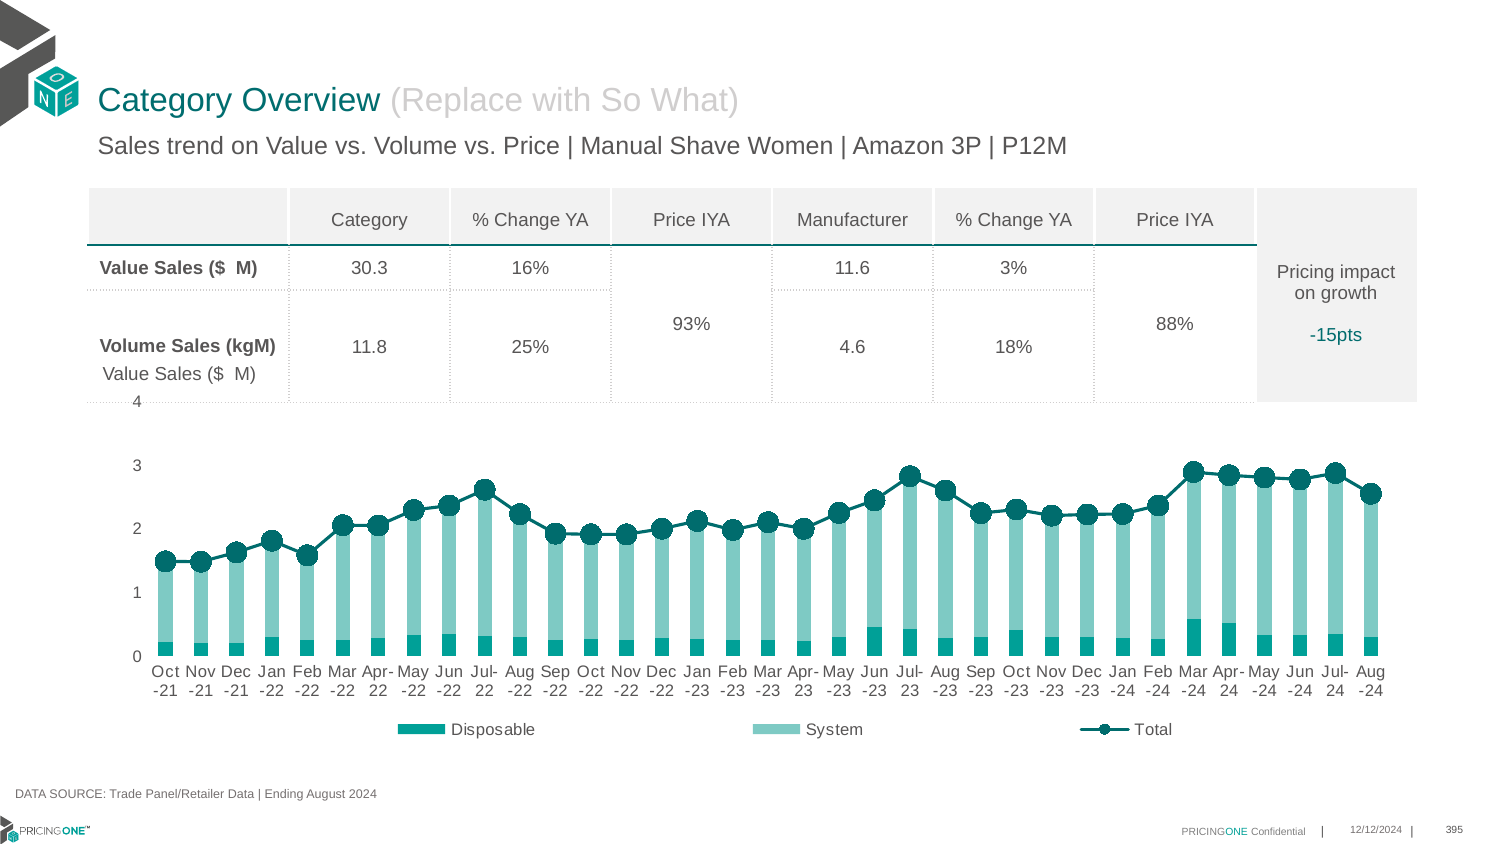

# Category Overview (Replace with So What)
Sales trend on Value vs. Volume vs. Price | Manual Shave Women | Amazon 3P | P12M
|  | Category | % Change YA | Price IYA | Manufacturer | % Change YA | Price IYA | Pricing impact on growth -15pts |
| --- | --- | --- | --- | --- | --- | --- | --- |
| Value Sales ($ M) | 30.3 | 16% | 93% | 11.6 | 3% | 88% |  |
| Volume Sales (kgM) | 11.8 | 25% |  | 4.6 | 18% |  |  |
Value Sales ($  M)

### Chart

| Category | Disposable | System | Total |
|---|---|---|---|
| Oct-21 | 0.219245 | 1.266758 | 1.486003 |
| Nov-21 | 0.206819 | 1.27194 | 1.478759 |
| Dec-21 | 0.207444 | 1.419046 | 1.62649 |
| Jan-22 | 0.304565 | 1.504278 | 1.808843 |
| Feb-22 | 0.252837 | 1.326975 | 1.579812 |
| Mar-22 | 0.251534 | 1.799623 | 2.051157 |
| Apr-22 | 0.280606 | 1.766798 | 2.047404 |
| May-22 | 0.321701 | 1.96846 | 2.290161 |
| Jun-22 | 0.348257 | 2.011922 | 2.360179 |
| Jul-22 | 0.315712 | 2.293078 | 2.60879 |
| Aug-22 | 0.300771 | 1.924382 | 2.225153 |
| Sep-22 | 0.25044 | 1.669661 | 1.920101 |
| Oct-22 | 0.273983 | 1.634574 | 1.908557 |
| Nov-22 | 0.25844 | 1.650697 | 1.909137 |
| Dec-22 | 0.275419 | 1.721092 | 1.996511 |
| Jan-23 | 0.274715 | 1.84405 | 2.118765 |
| Feb-23 | 0.253928 | 1.723467 | 1.977395 |
| Mar-23 | 0.253504 | 1.846104 | 2.099608 |
| Apr-23 | 0.242374 | 1.753291 | 1.995665 |
| May-23 | 0.290925 | 1.953906 | 2.244831 |
| Jun-23 | 0.462119 | 1.980711 | 2.44283 |
| Jul-23 | 0.421541 | 2.399332 | 2.820873 |
| Aug-23 | 0.29073 | 2.304584 | 2.595314 |
| Sep-23 | 0.299595 | 1.94133 | 2.240925 |
| Oct-23 | 0.401777 | 1.896934 | 2.298711 |
| Nov-23 | 0.298111 | 1.904263 | 2.202374 |
| Dec-23 | 0.295481 | 1.925246 | 2.220727 |
| Jan-24 | 0.286275 | 1.941617 | 2.227892 |
| Feb-24 | 0.266672 | 2.094575 | 2.361247 |
| Mar-24 | 0.577944 | 2.307219 | 2.885163 |
| Apr-24 | 0.520441 | 2.315575 | 2.836016 |
| May-24 | 0.334895 | 2.465268 | 2.800163 |
| Jun-24 | 0.328553 | 2.441059 | 2.769612 |
| Jul-24 | 0.343448 | 2.525208 | 2.868656 |
| Aug-24 | 0.299799 | 2.245114 | 2.544913 |
DATA SOURCE: Trade Panel/Retailer Data | Ending August 2024

12/12/2024
395